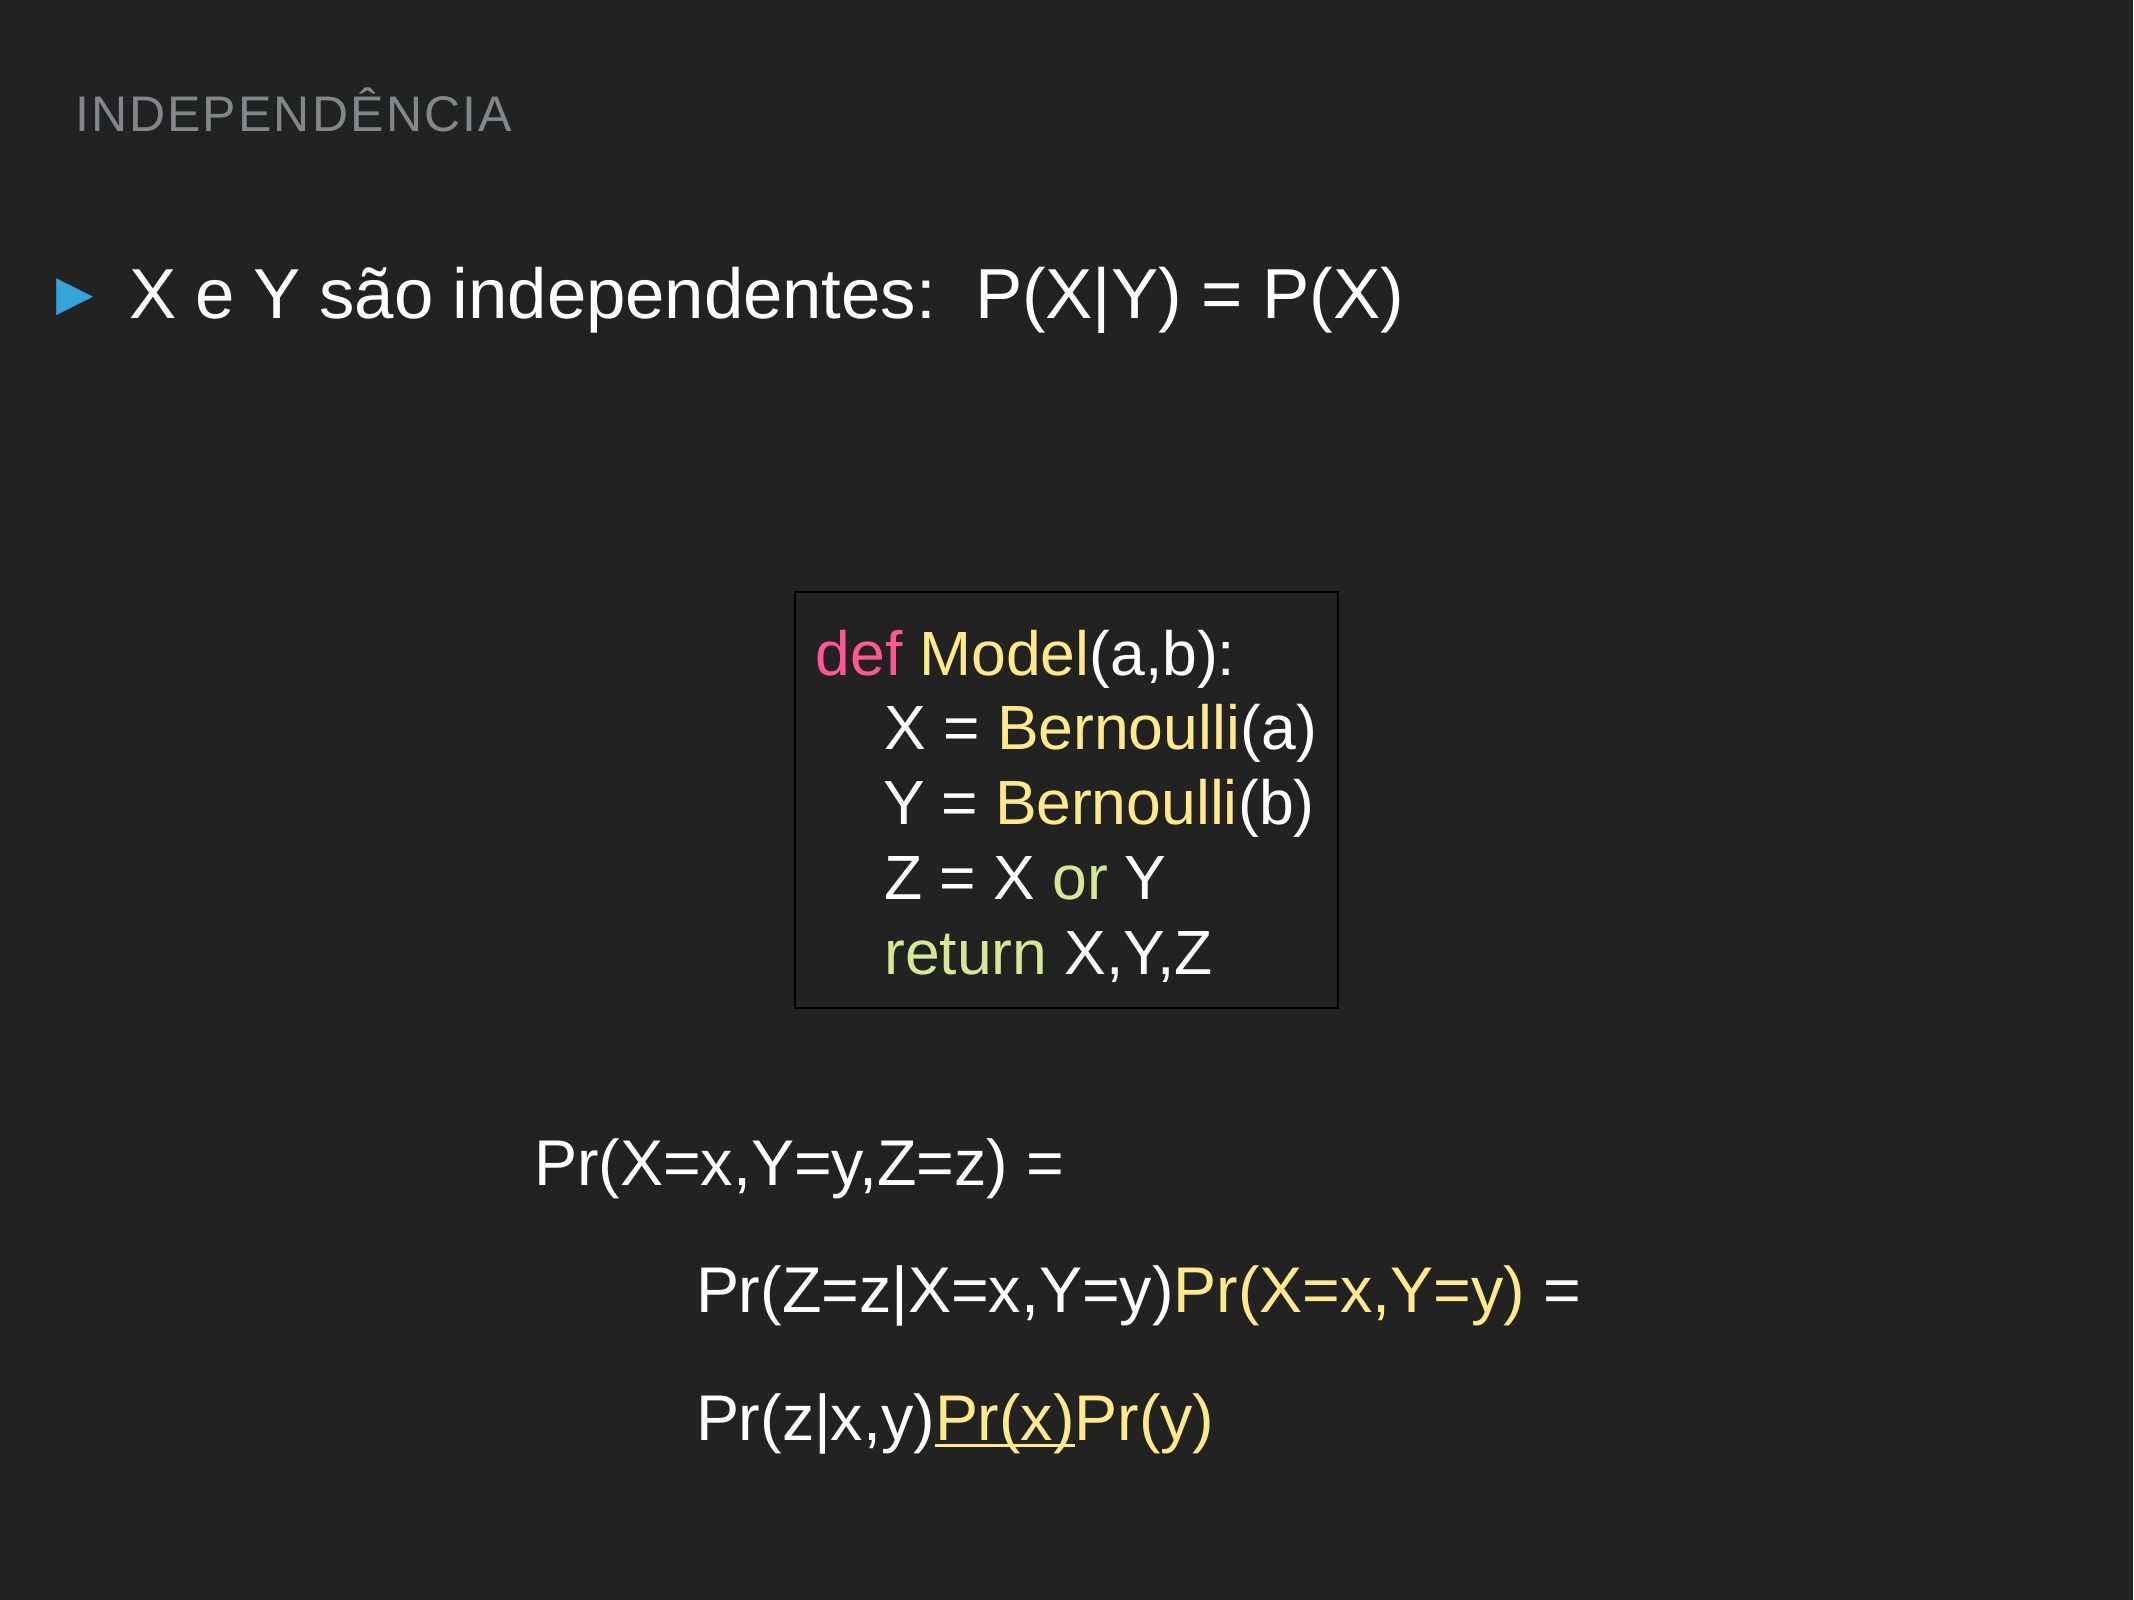

independência
X e Y são independentes:  P(X|Y) = P(X)
def Model(a,b):
    X = Bernoulli(a)
    Y = Bernoulli(b)
    Z = X or Y
    return X,Y,Z
Pr(X=x,Y=y,Z=z) =
         Pr(Z=z|X=x,Y=y)Pr(X=x,Y=y) =
         Pr(z|x,y)Pr(x)Pr(y)